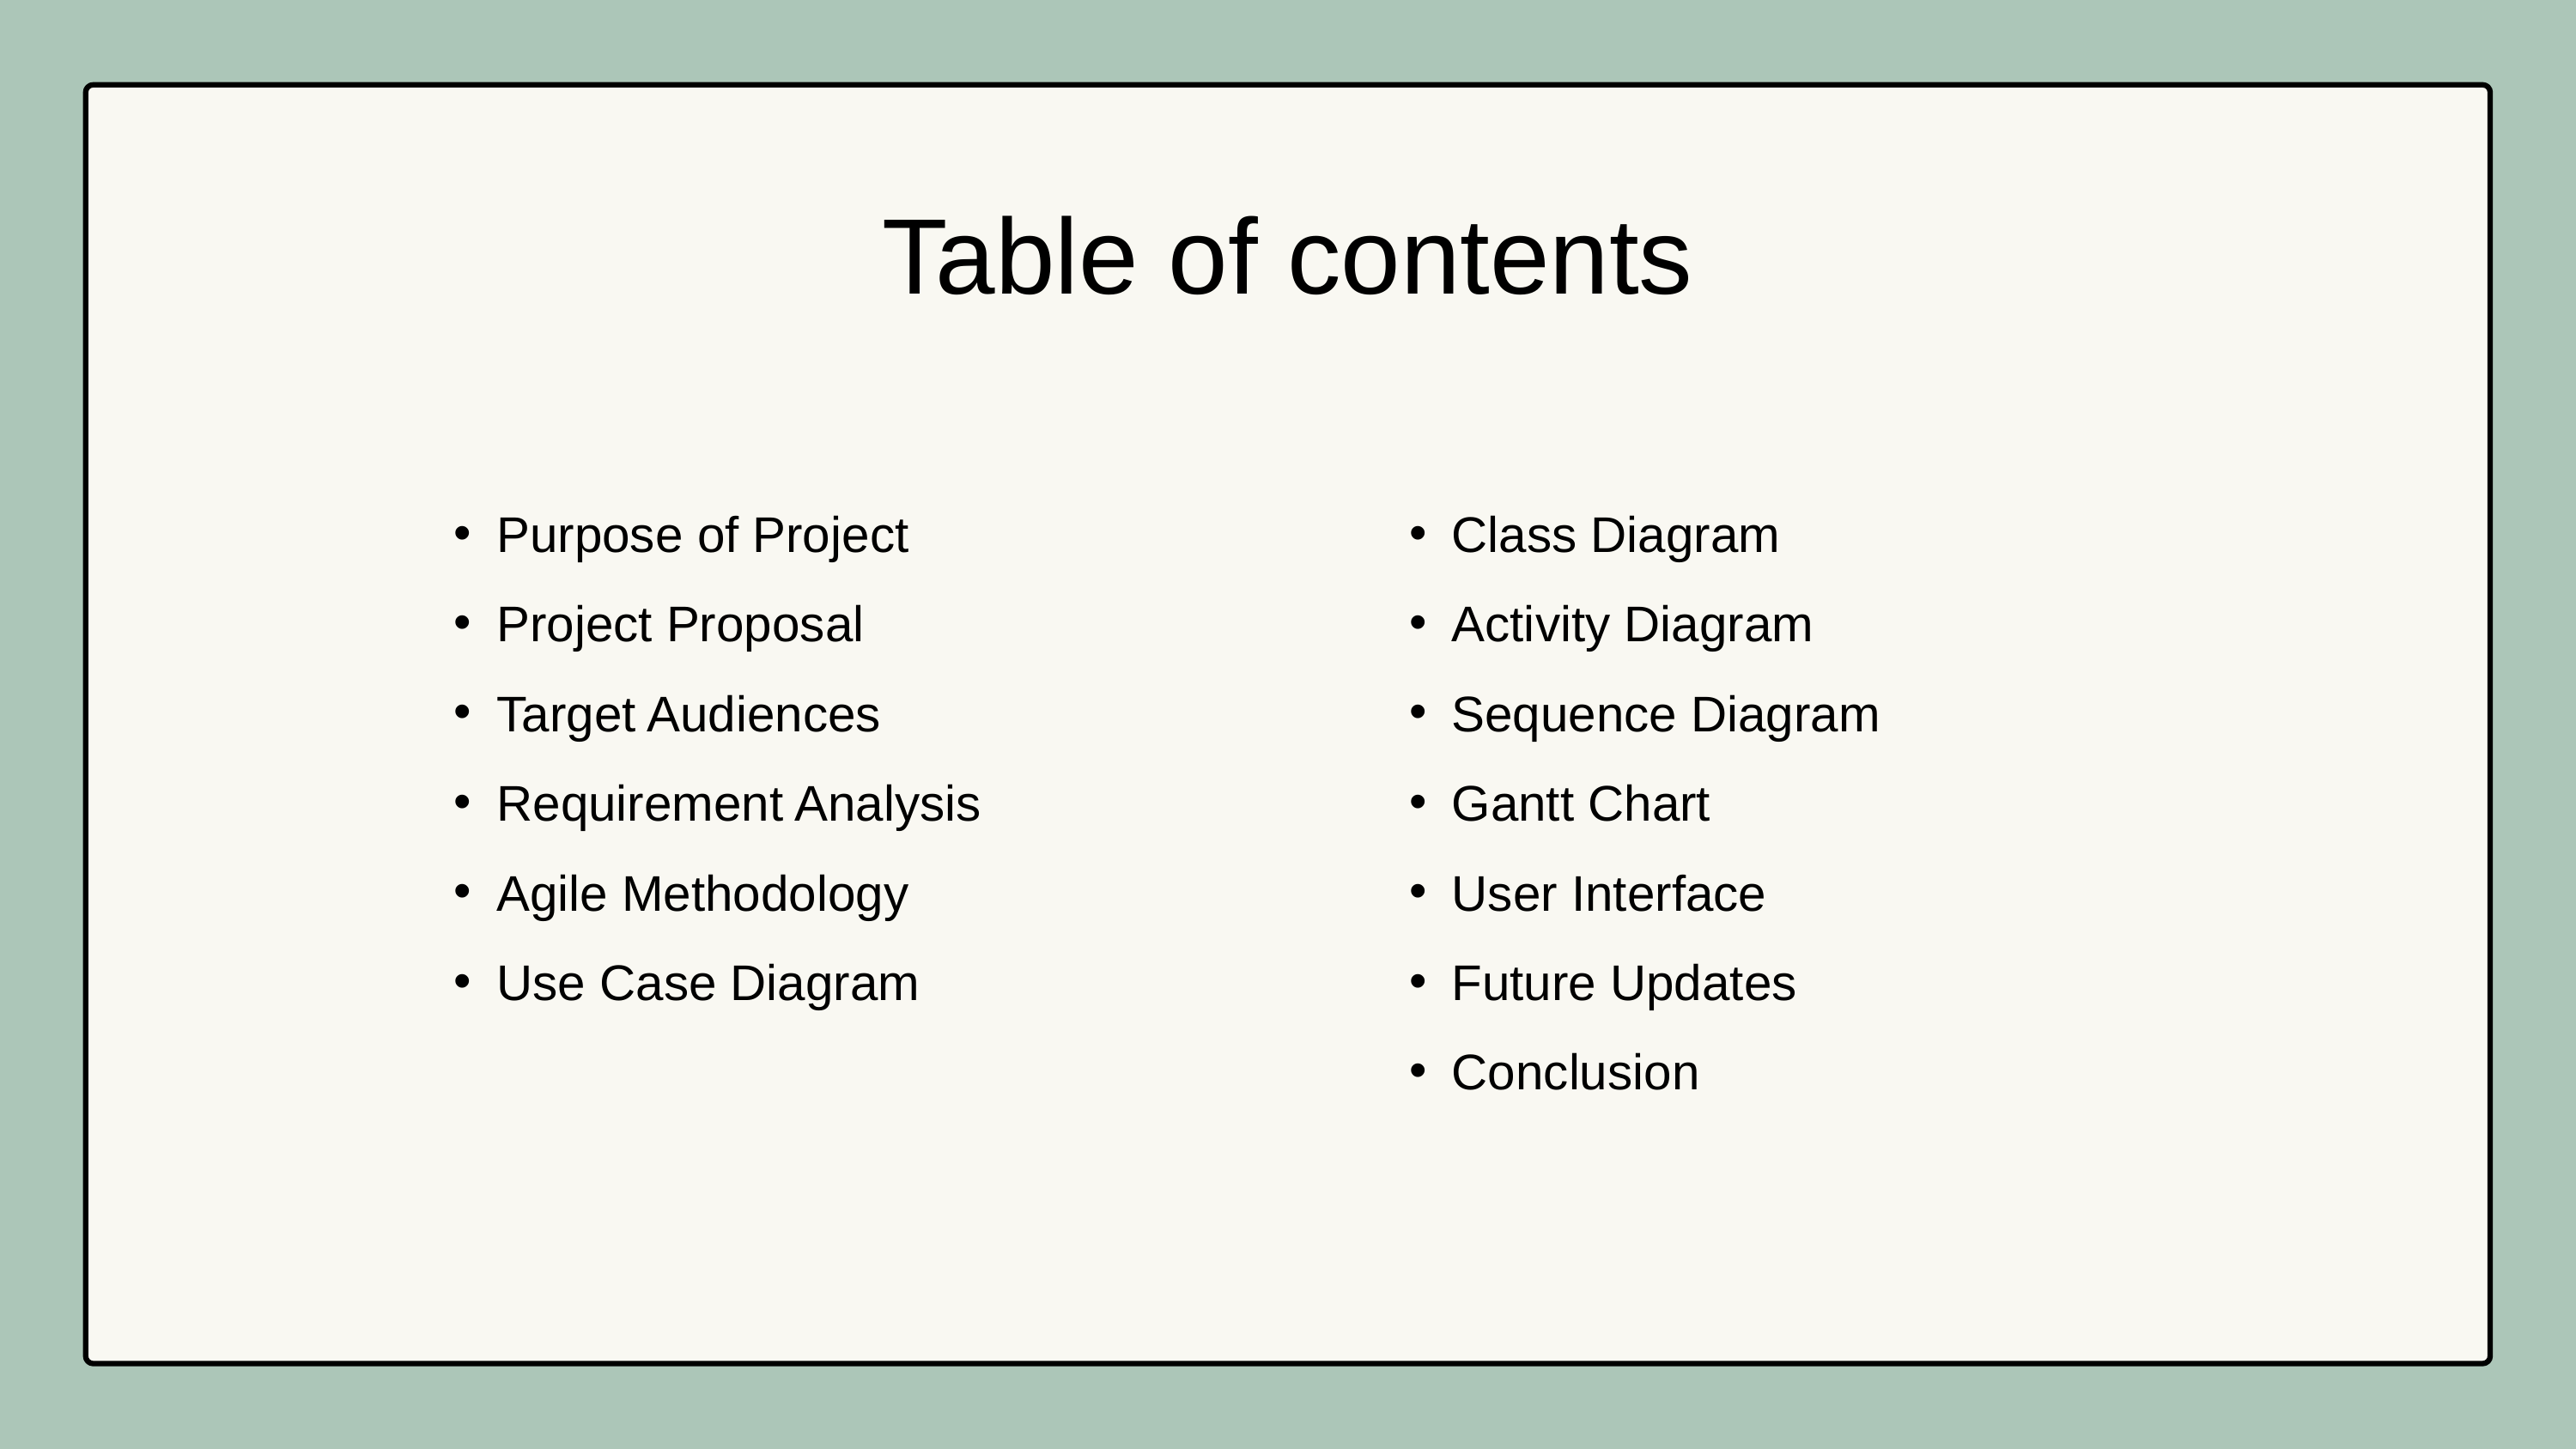

Table of contents
Purpose of Project
Project Proposal
Target Audiences
Requirement Analysis
Agile Methodology
Use Case Diagram
Class Diagram
Activity Diagram
Sequence Diagram
Gantt Chart
User Interface
Future Updates
Conclusion